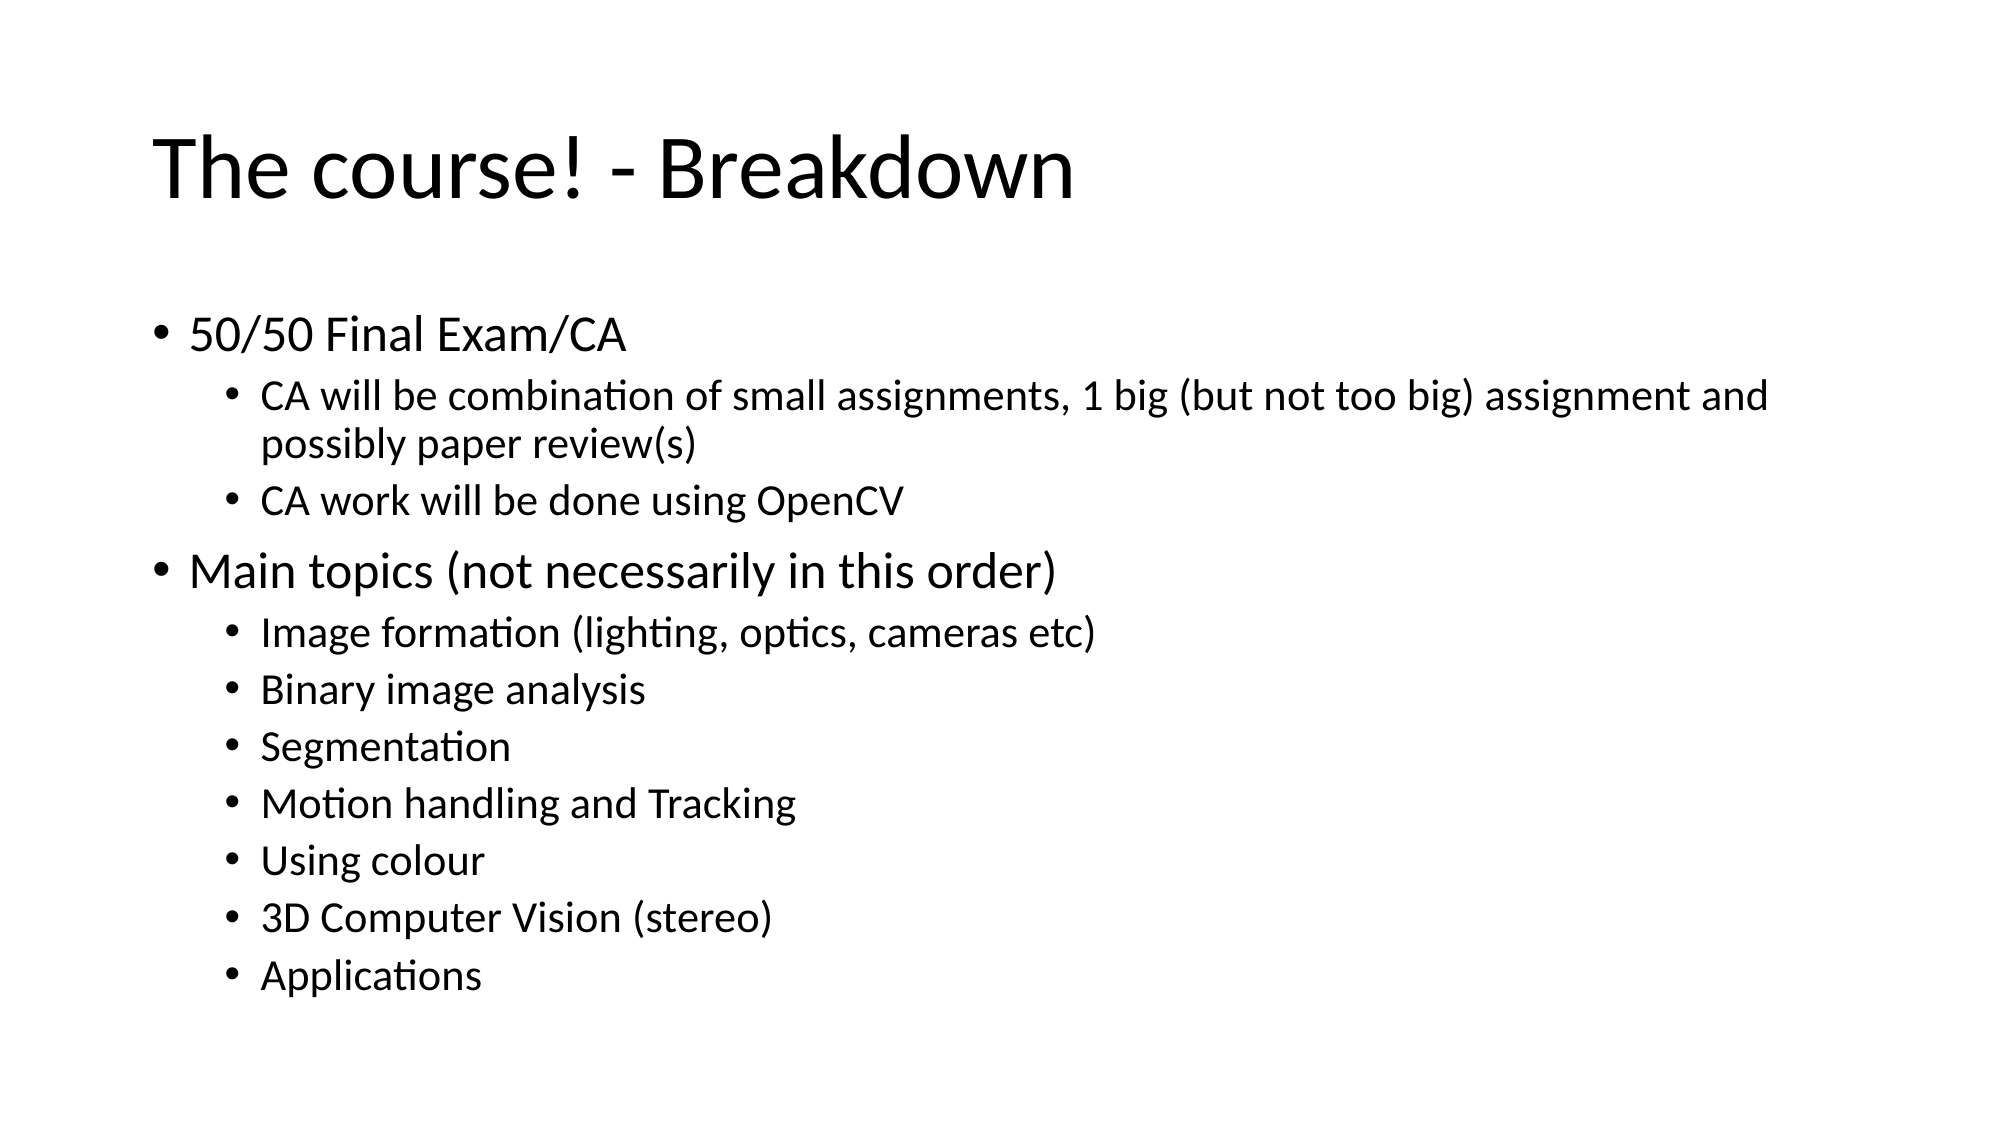

# The course! - Breakdown
50/50 Final Exam/CA
CA will be combination of small assignments, 1 big (but not too big) assignment and possibly paper review(s)
CA work will be done using OpenCV
Main topics (not necessarily in this order)
Image formation (lighting, optics, cameras etc)
Binary image analysis
Segmentation
Motion handling and Tracking
Using colour
3D Computer Vision (stereo)
Applications